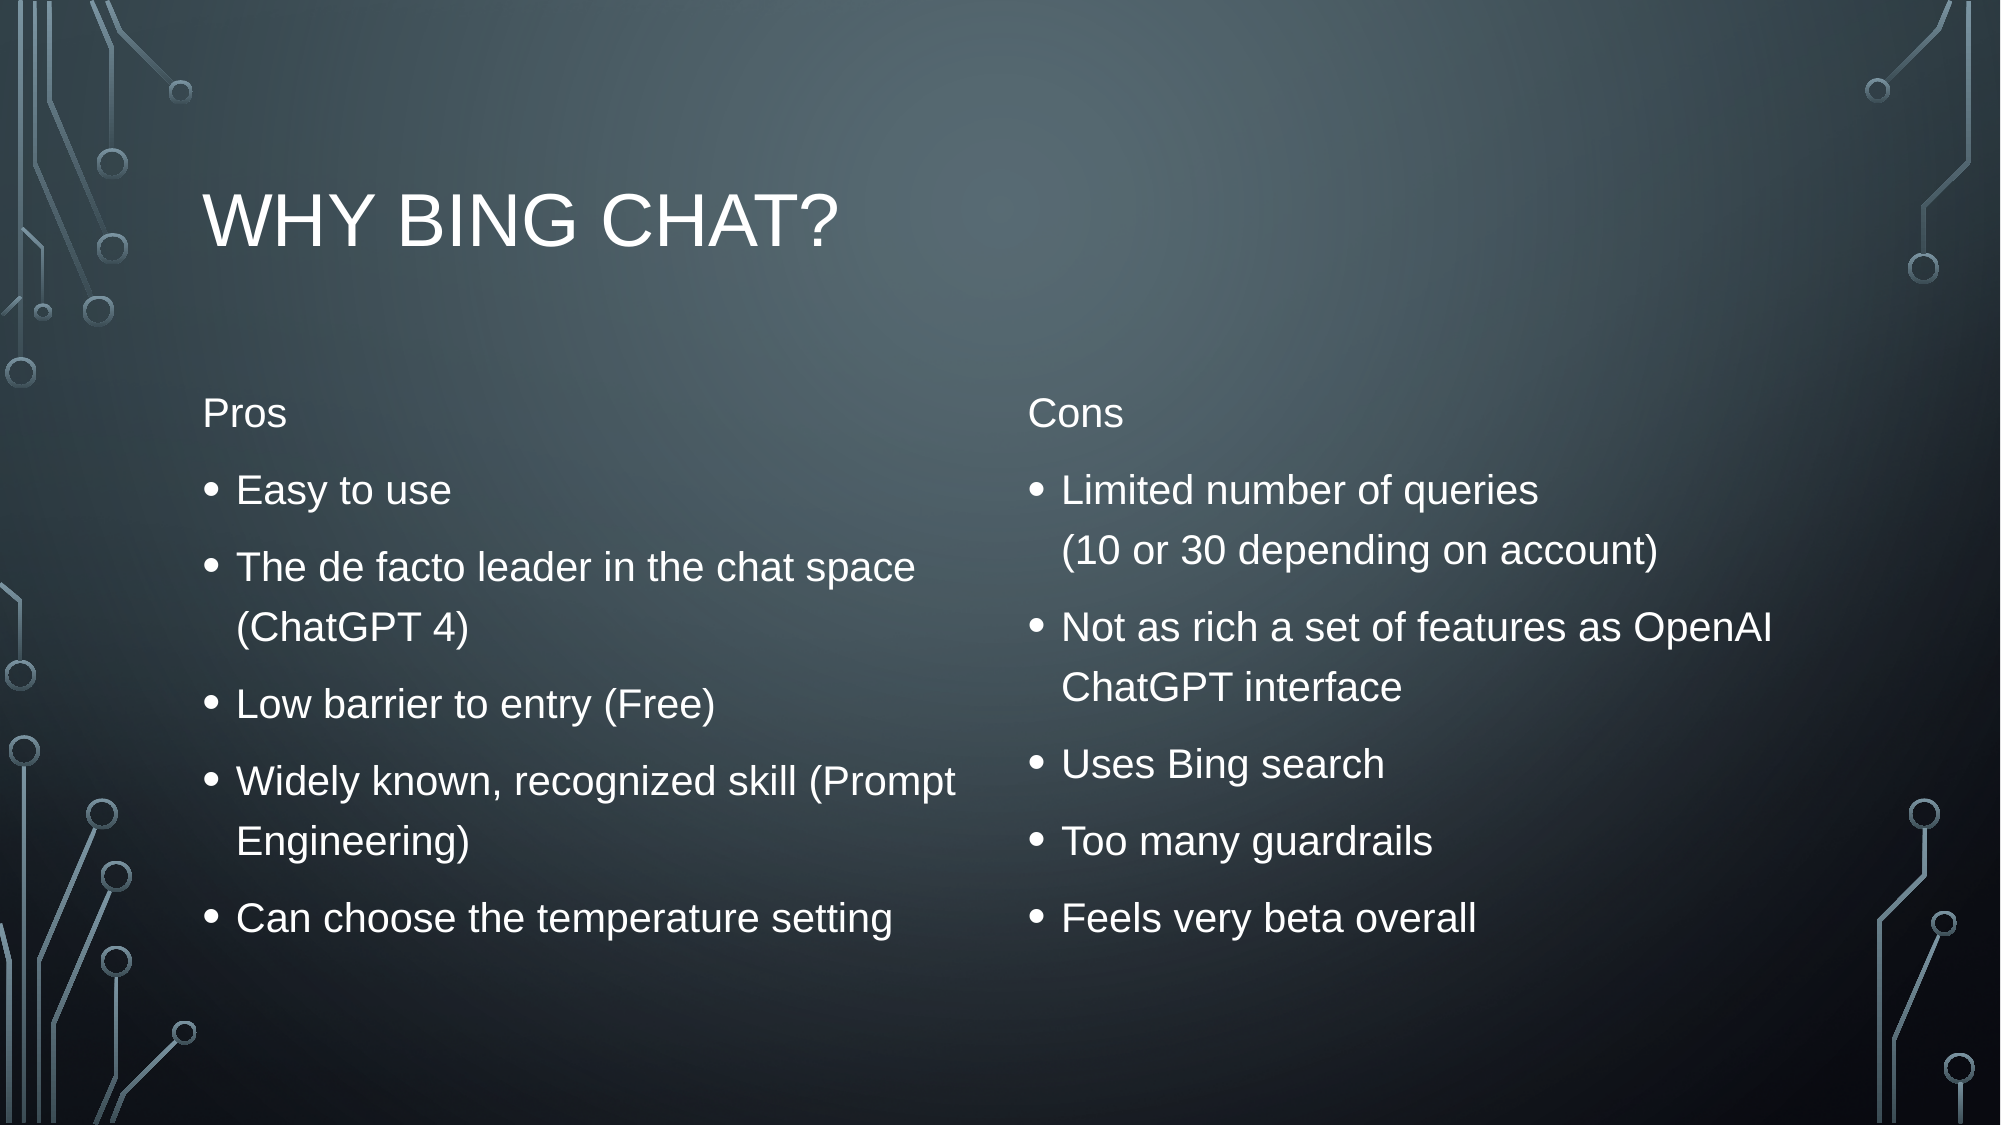

# Why Bing Chat?
Pros
Easy to use
The de facto leader in the chat space (ChatGPT 4)
Low barrier to entry (Free)
Widely known, recognized skill (Prompt Engineering)
Can choose the temperature setting

Cons
Limited number of queries
(10 or 30 depending on account)
Not as rich a set of features as OpenAI ChatGPT interface
Uses Bing search
Too many guardrails
Feels very beta overall